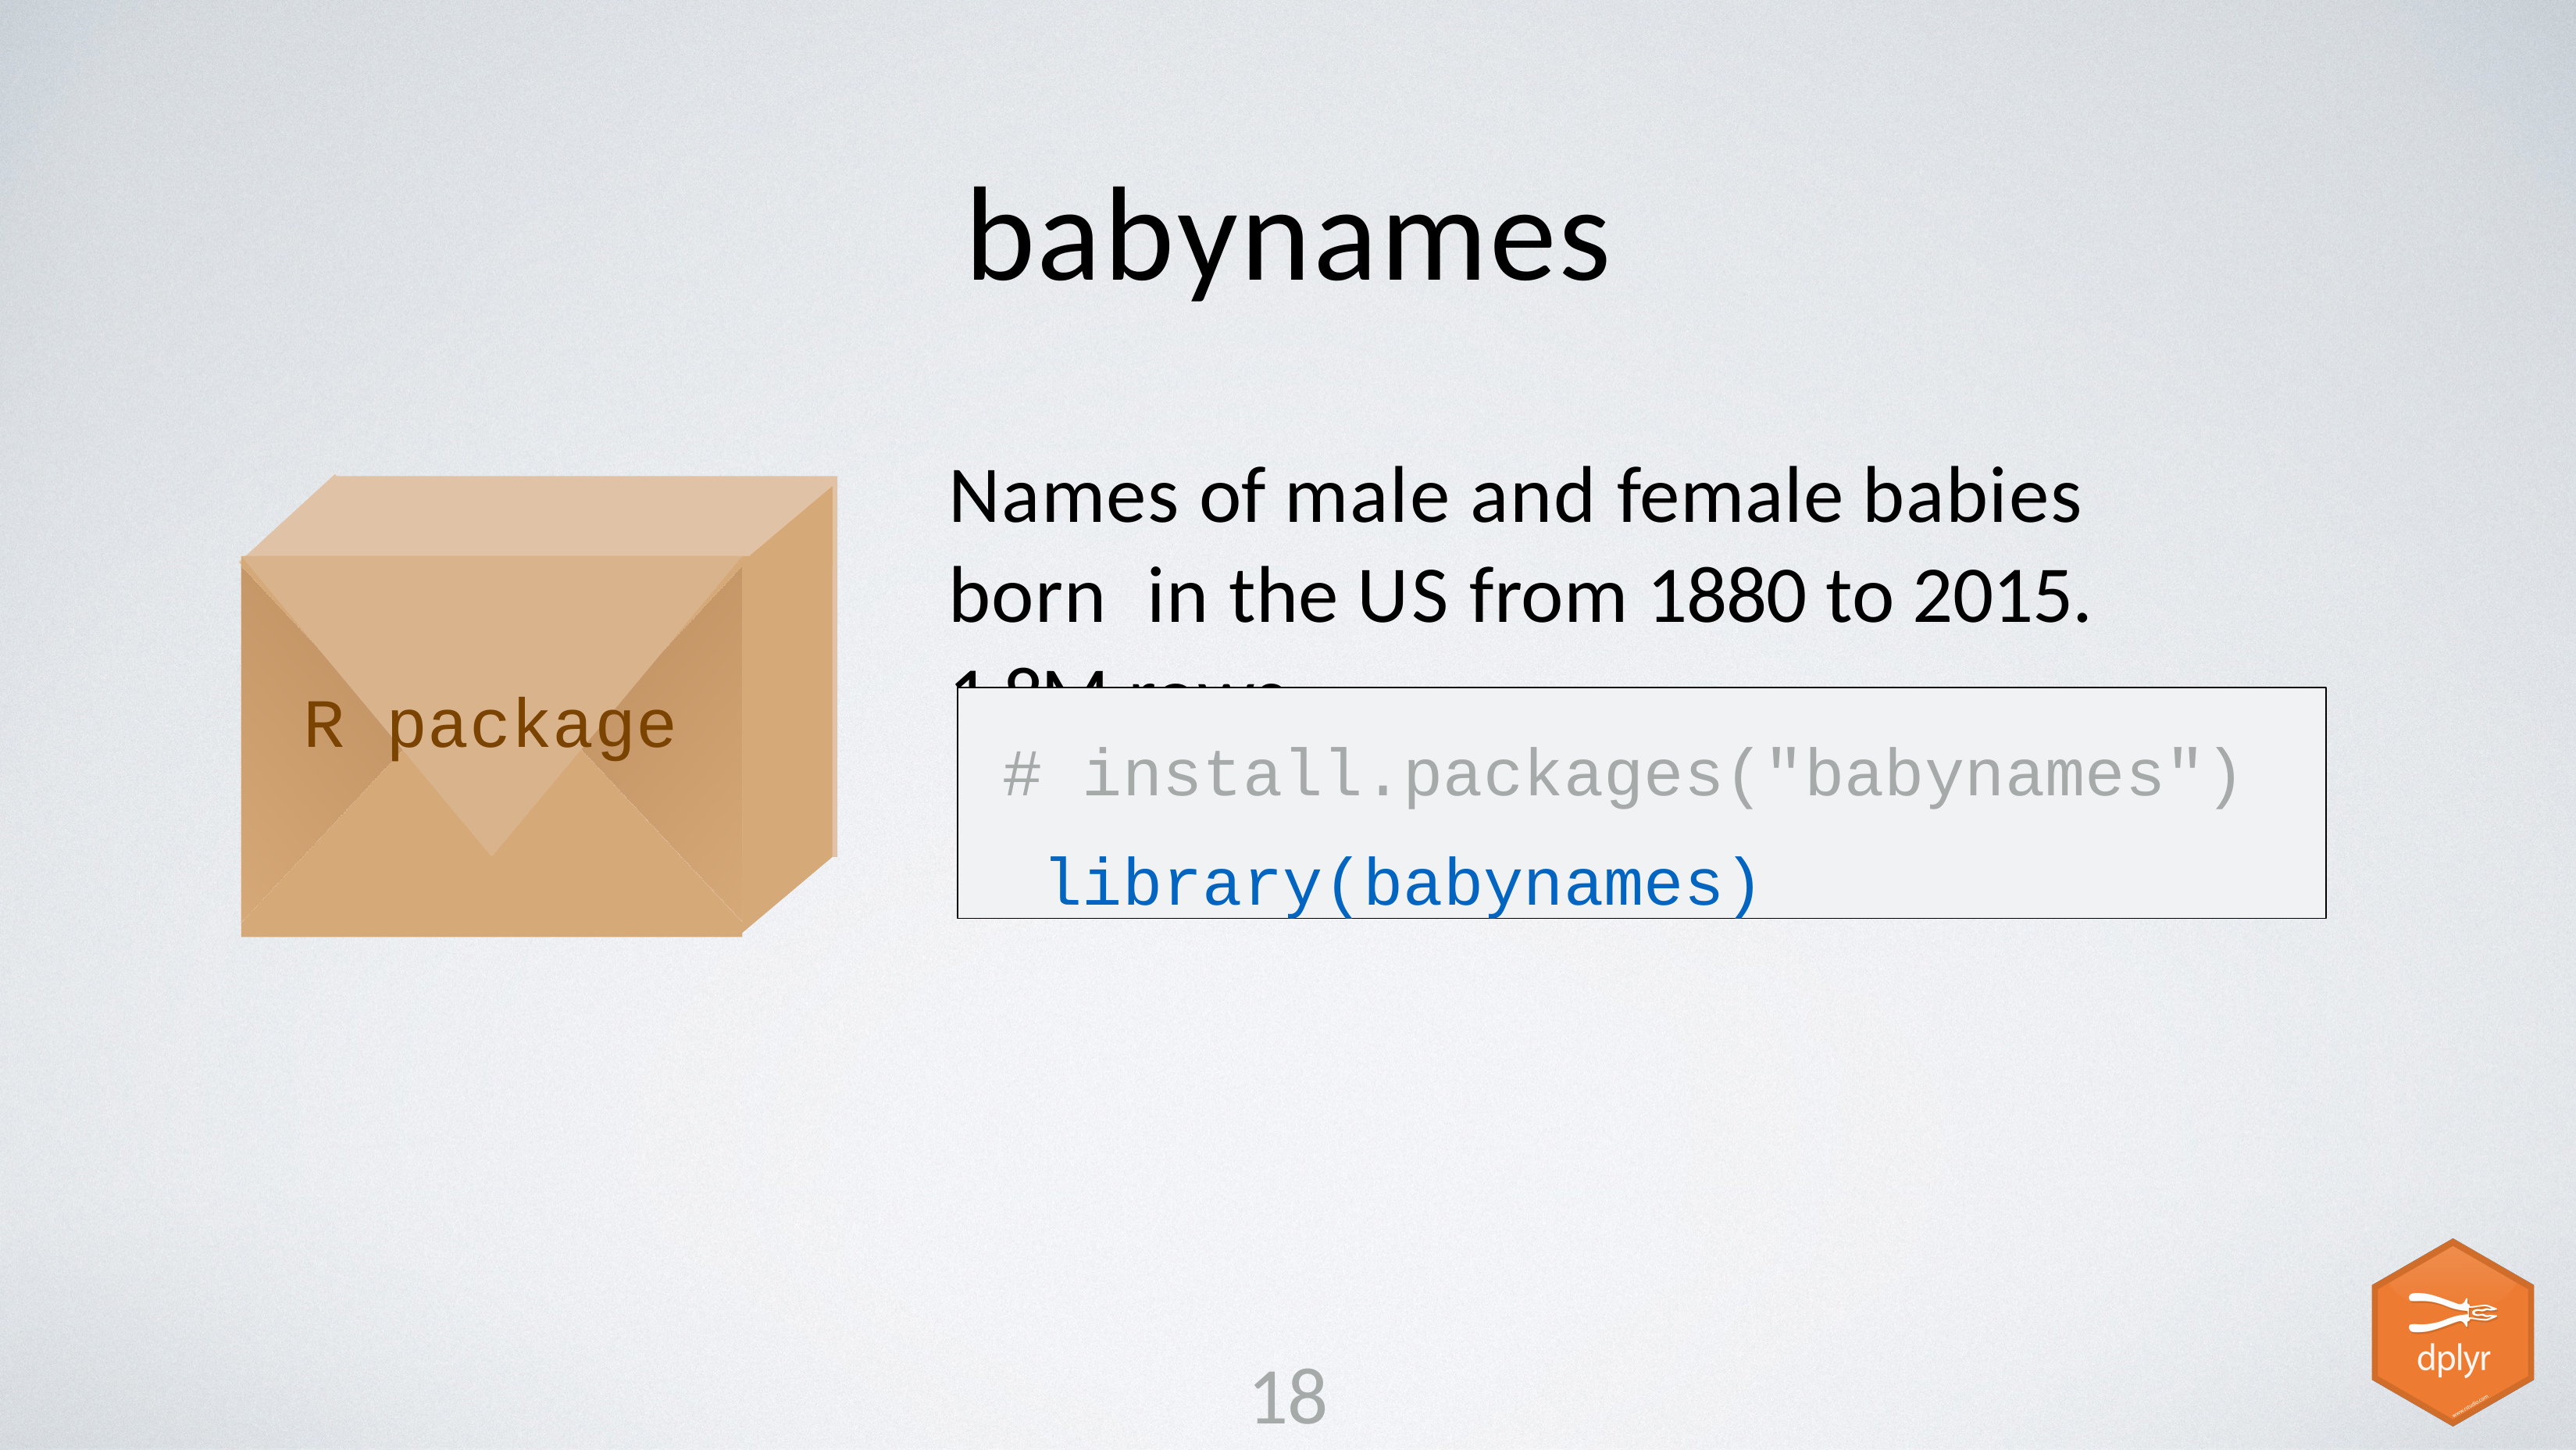

# babynames
Names of male and female babies born  in the US from 1880 to 2015. 1.8M rows.

R package
# install.packages("babynames")  library(babynames)

18